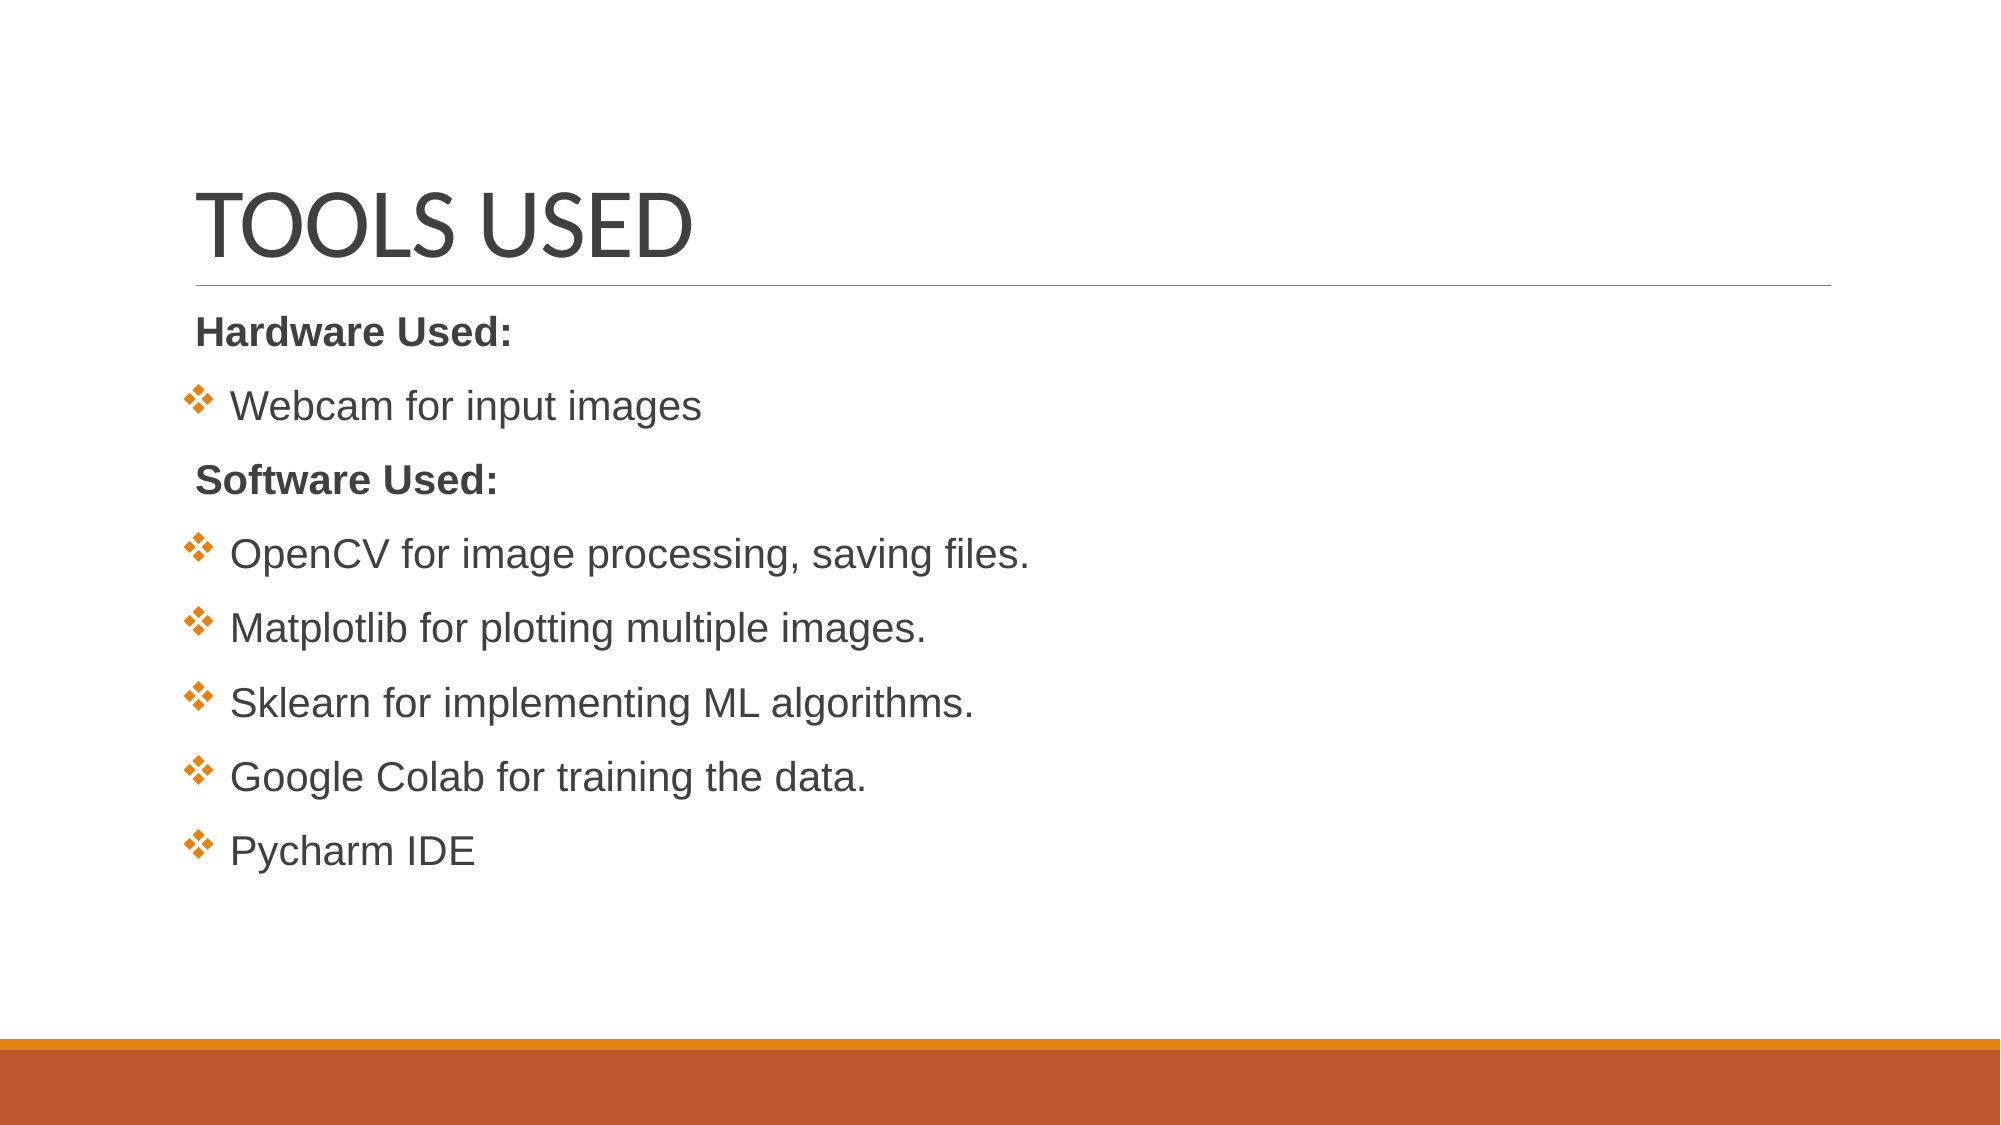

# TOOLS USED
Hardware Used:
 Webcam for input images
Software Used:
 OpenCV for image processing, saving files.
 Matplotlib for plotting multiple images.
 Sklearn for implementing ML algorithms.
 Google Colab for training the data.
 Pycharm IDE